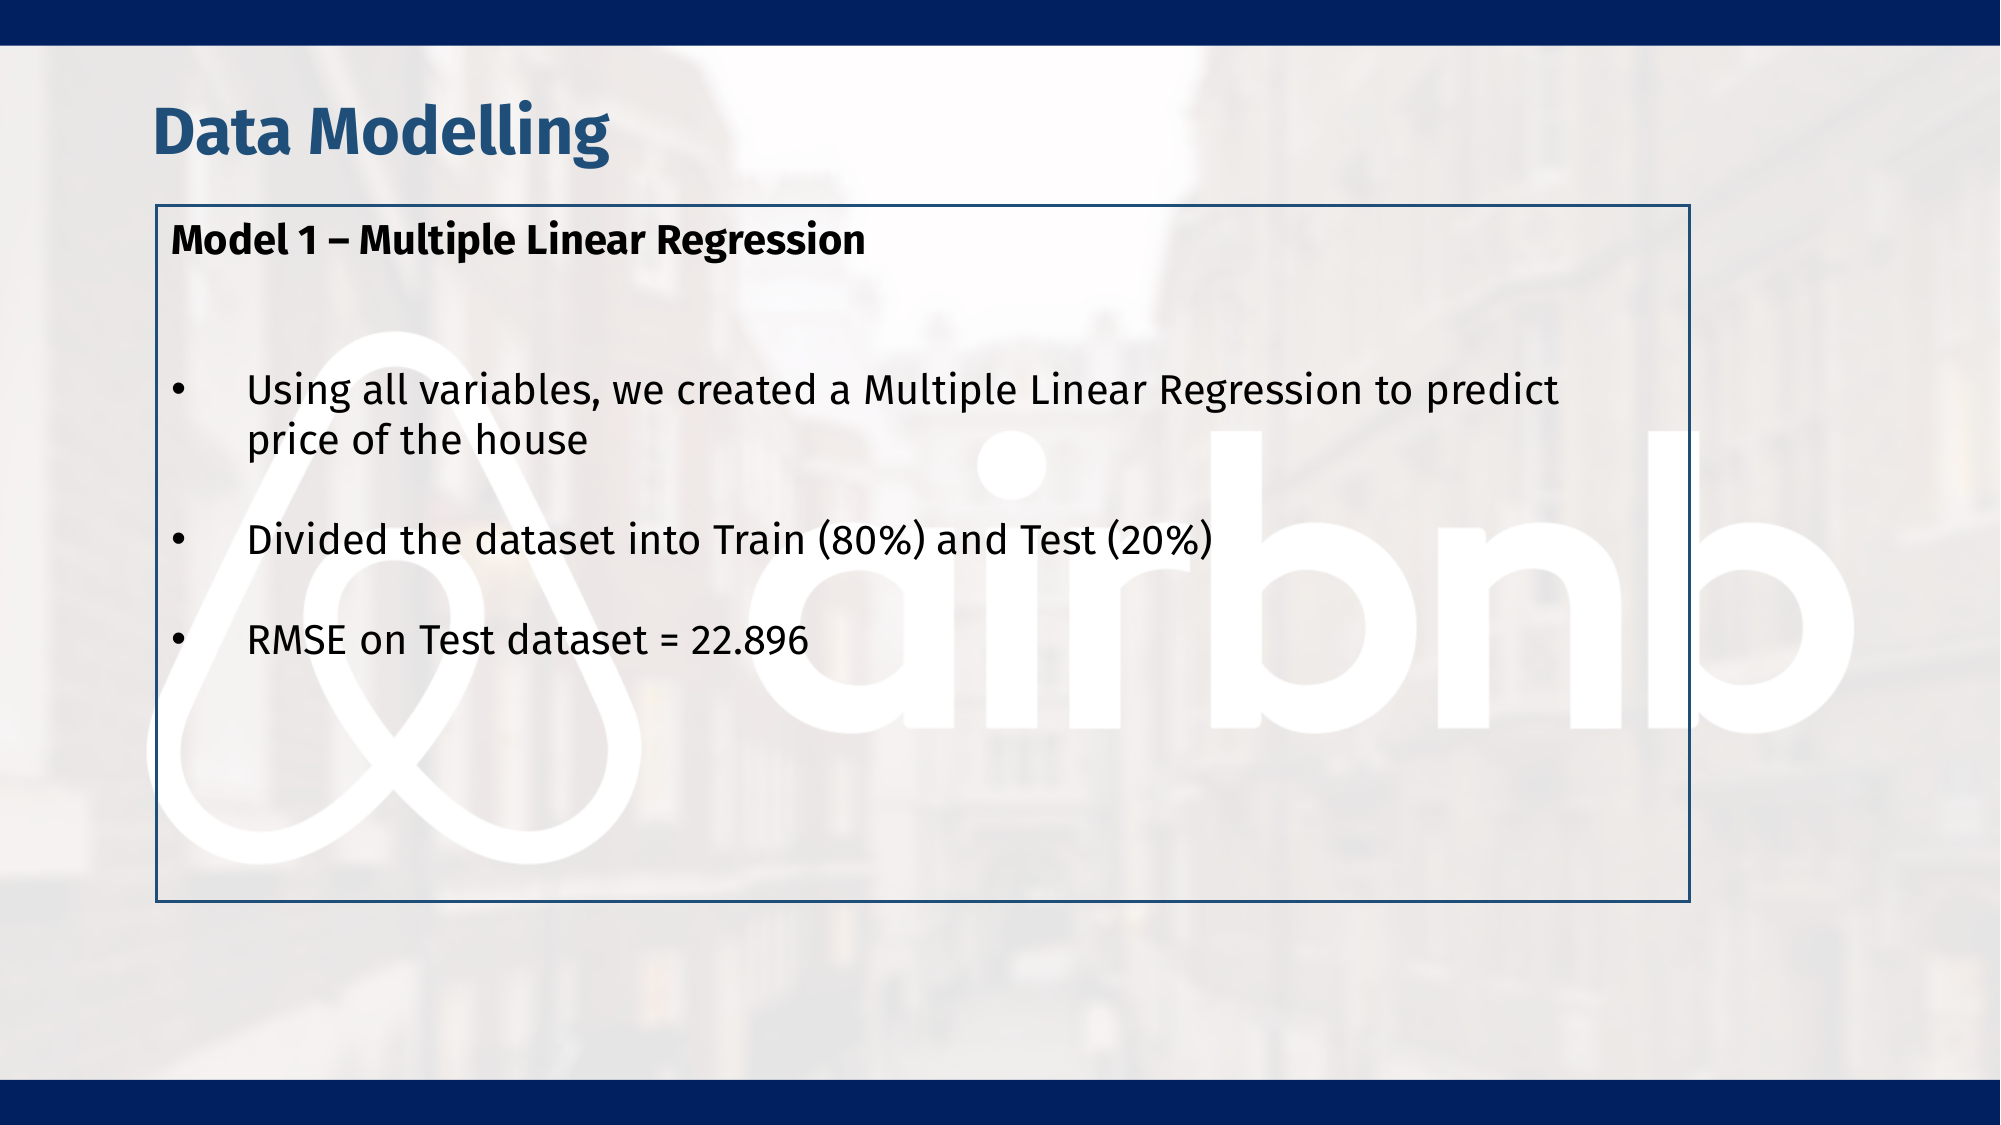

Data Modelling

Model 1 – Multiple Linear Regression

Using all variables, we created a Multiple Linear Regression to predict price of the house

Divided the dataset into Train (80%) and Test (20%)

RMSE on Test dataset = 22.896